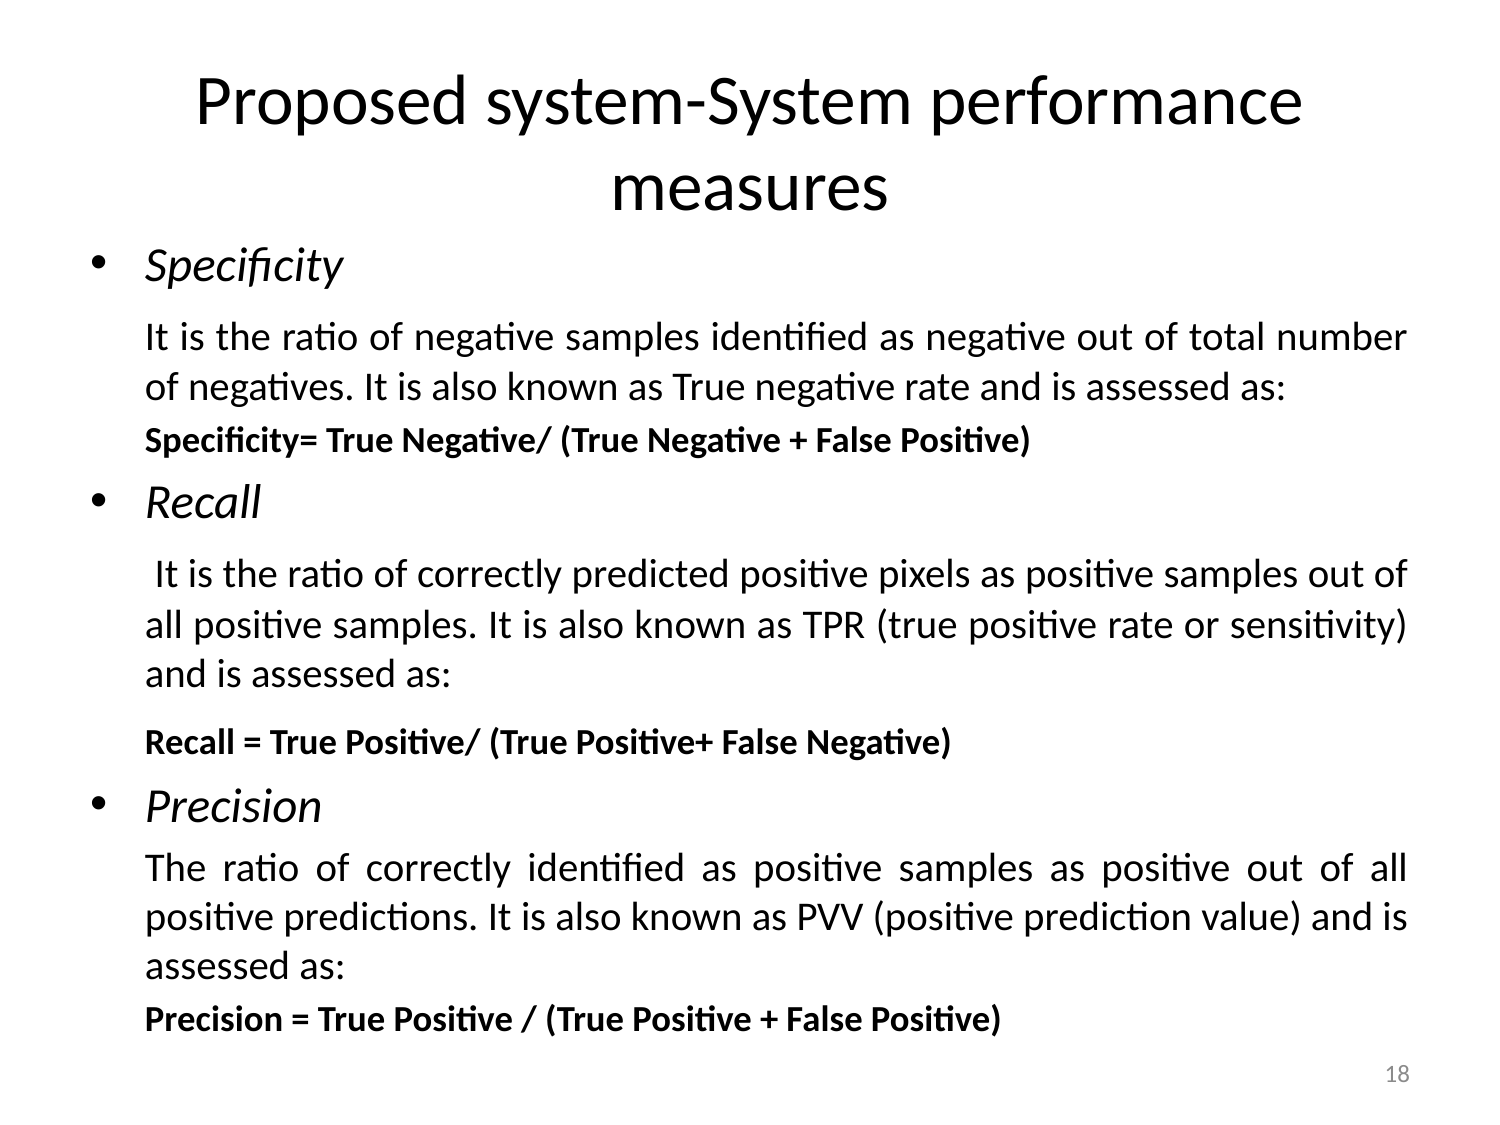

# Proposed system-System performance measures
Specificity
	It is the ratio of negative samples identified as negative out of total number of negatives. It is also known as True negative rate and is assessed as:
		Specificity= True Negative/ (True Negative + False Positive)
Recall
	 It is the ratio of correctly predicted positive pixels as positive samples out of all positive samples. It is also known as TPR (true positive rate or sensitivity) and is assessed as:
		Recall = True Positive/ (True Positive+ False Negative)
Precision
	The ratio of correctly identified as positive samples as positive out of all positive predictions. It is also known as PVV (positive prediction value) and is assessed as:
		Precision = True Positive / (True Positive + False Positive)

18